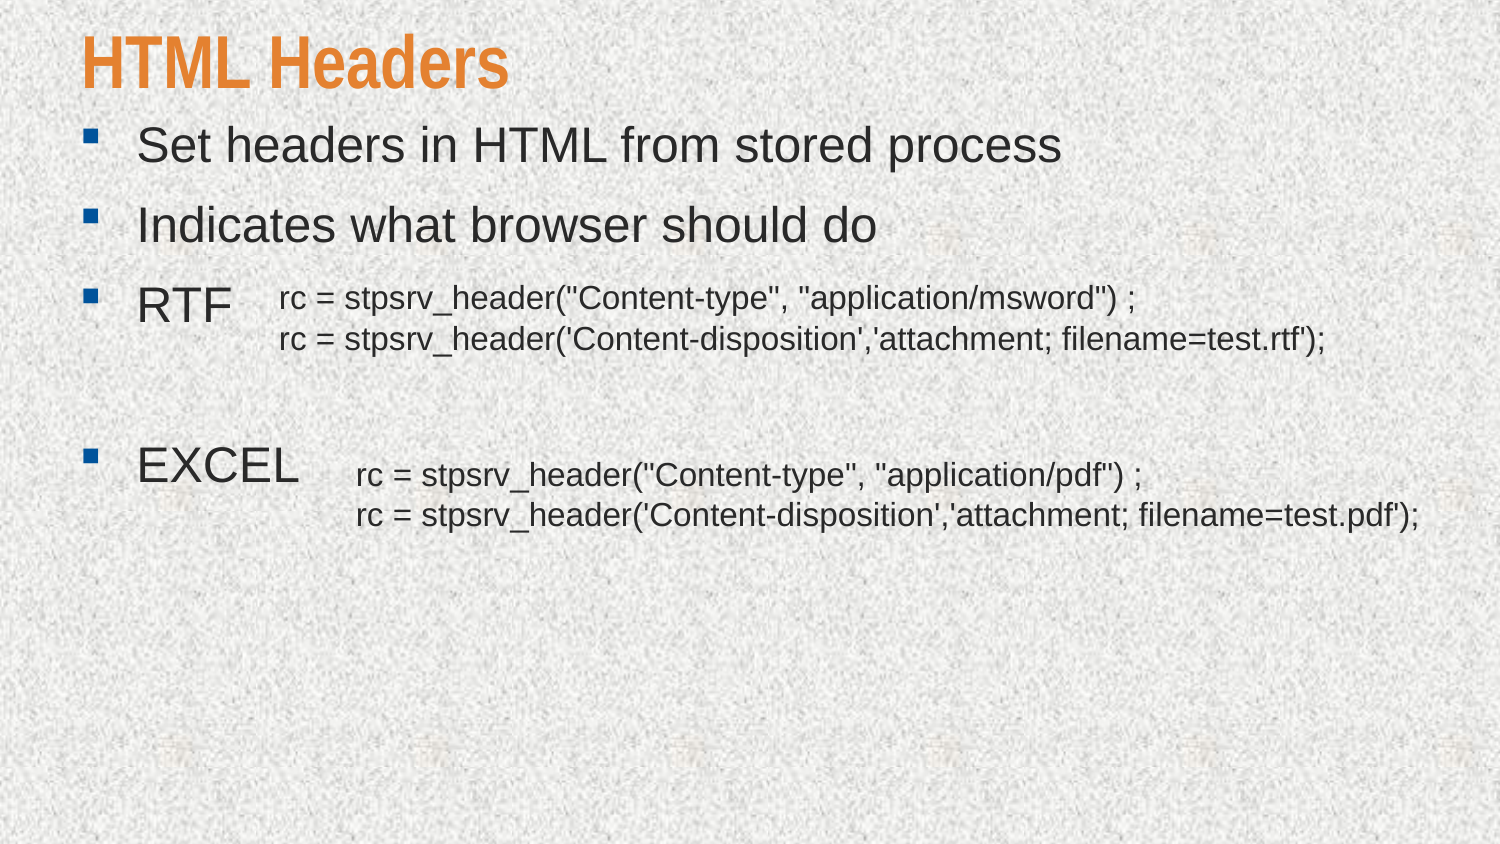

# HTML Headers
Set headers in HTML from stored process
Indicates what browser should do
RTF

EXCEL
rc = stpsrv_header("Content-type", "application/msword") ;
rc = stpsrv_header('Content-disposition','attachment; filename=test.rtf');
 rc = stpsrv_header("Content-type", "application/pdf") ;
 rc = stpsrv_header('Content-disposition','attachment; filename=test.pdf');